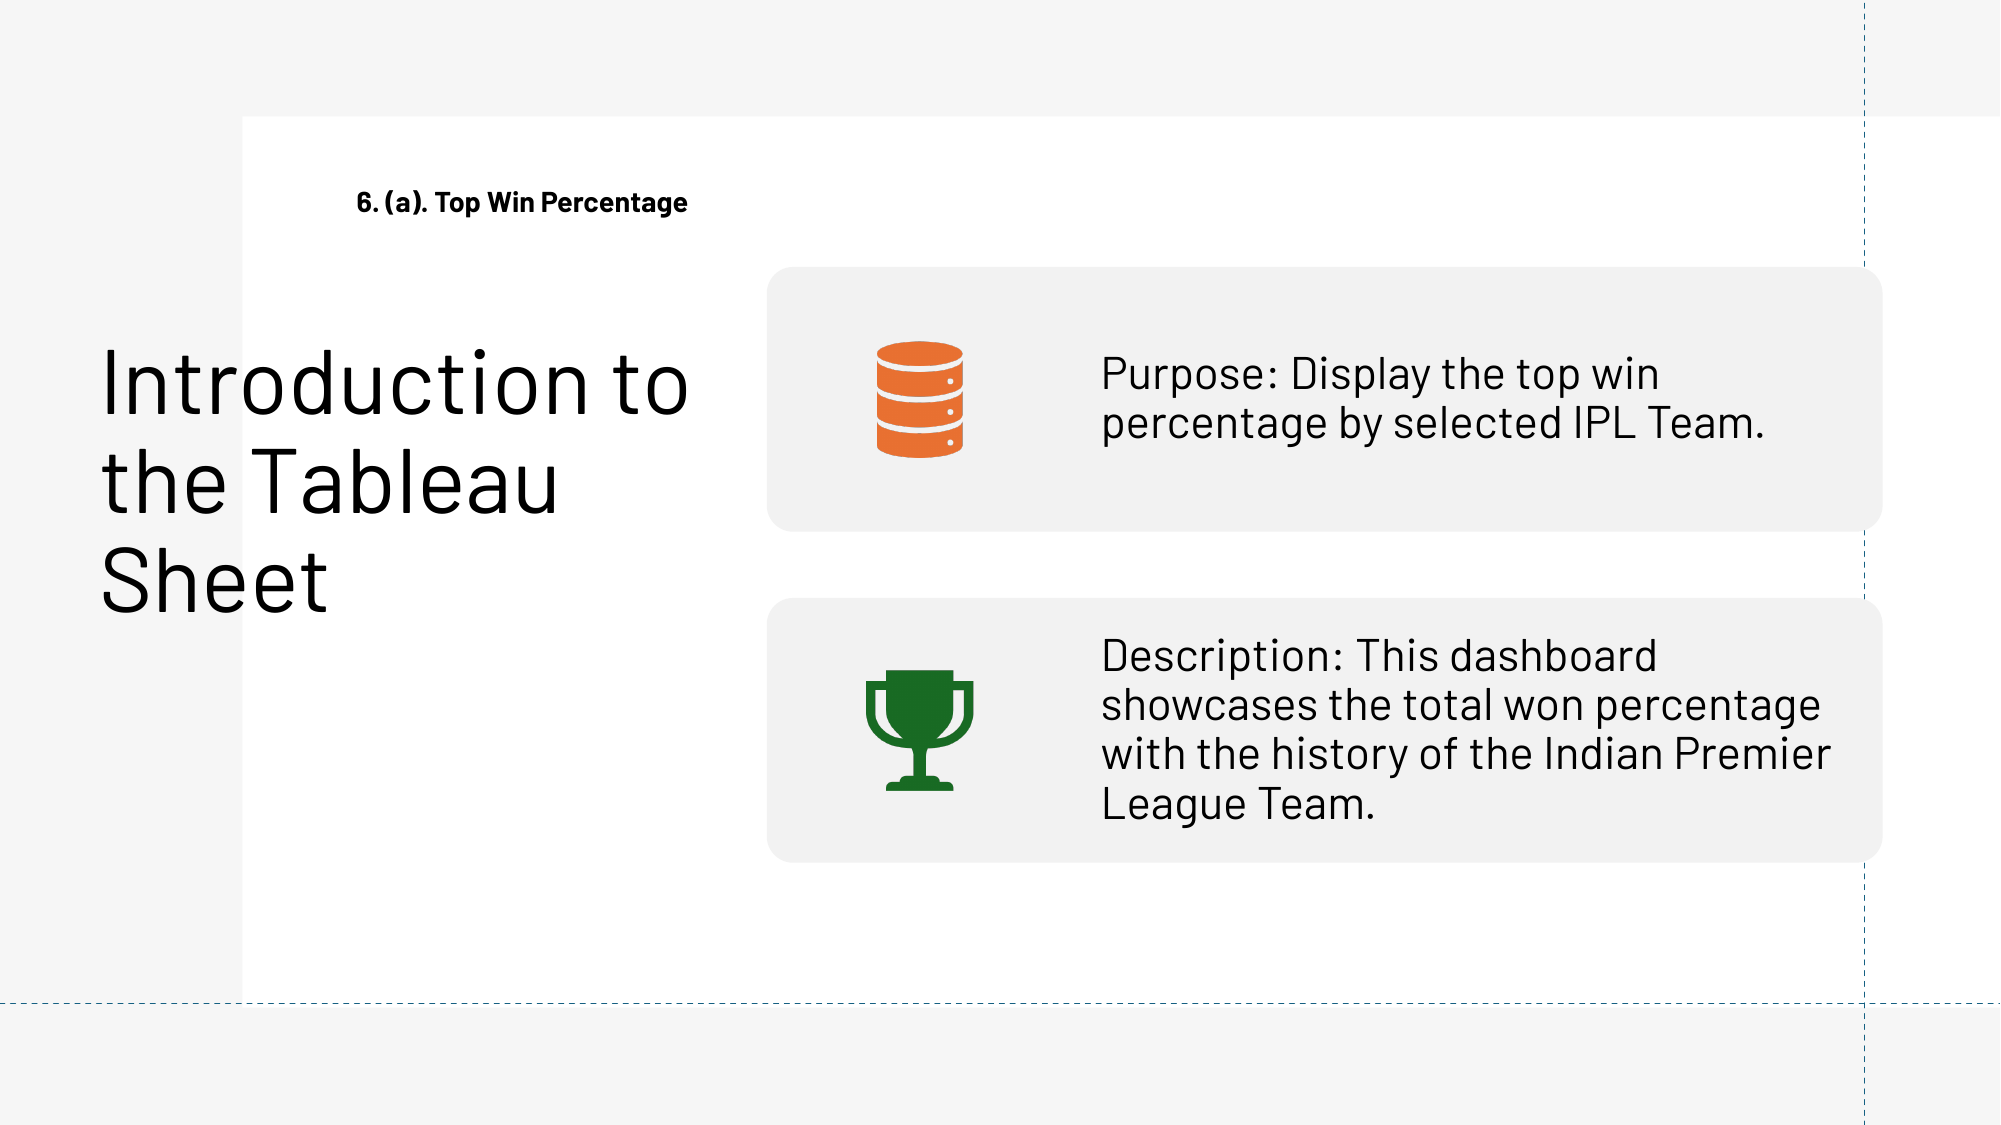

Purpose: Display the top win percentage by selected IPL Team.
Description: This dashboard showcases the total won percentage with the history of the Indian Premier League Team.
# 6. (a). Top Win Percentage
Introduction to the Tableau Sheet